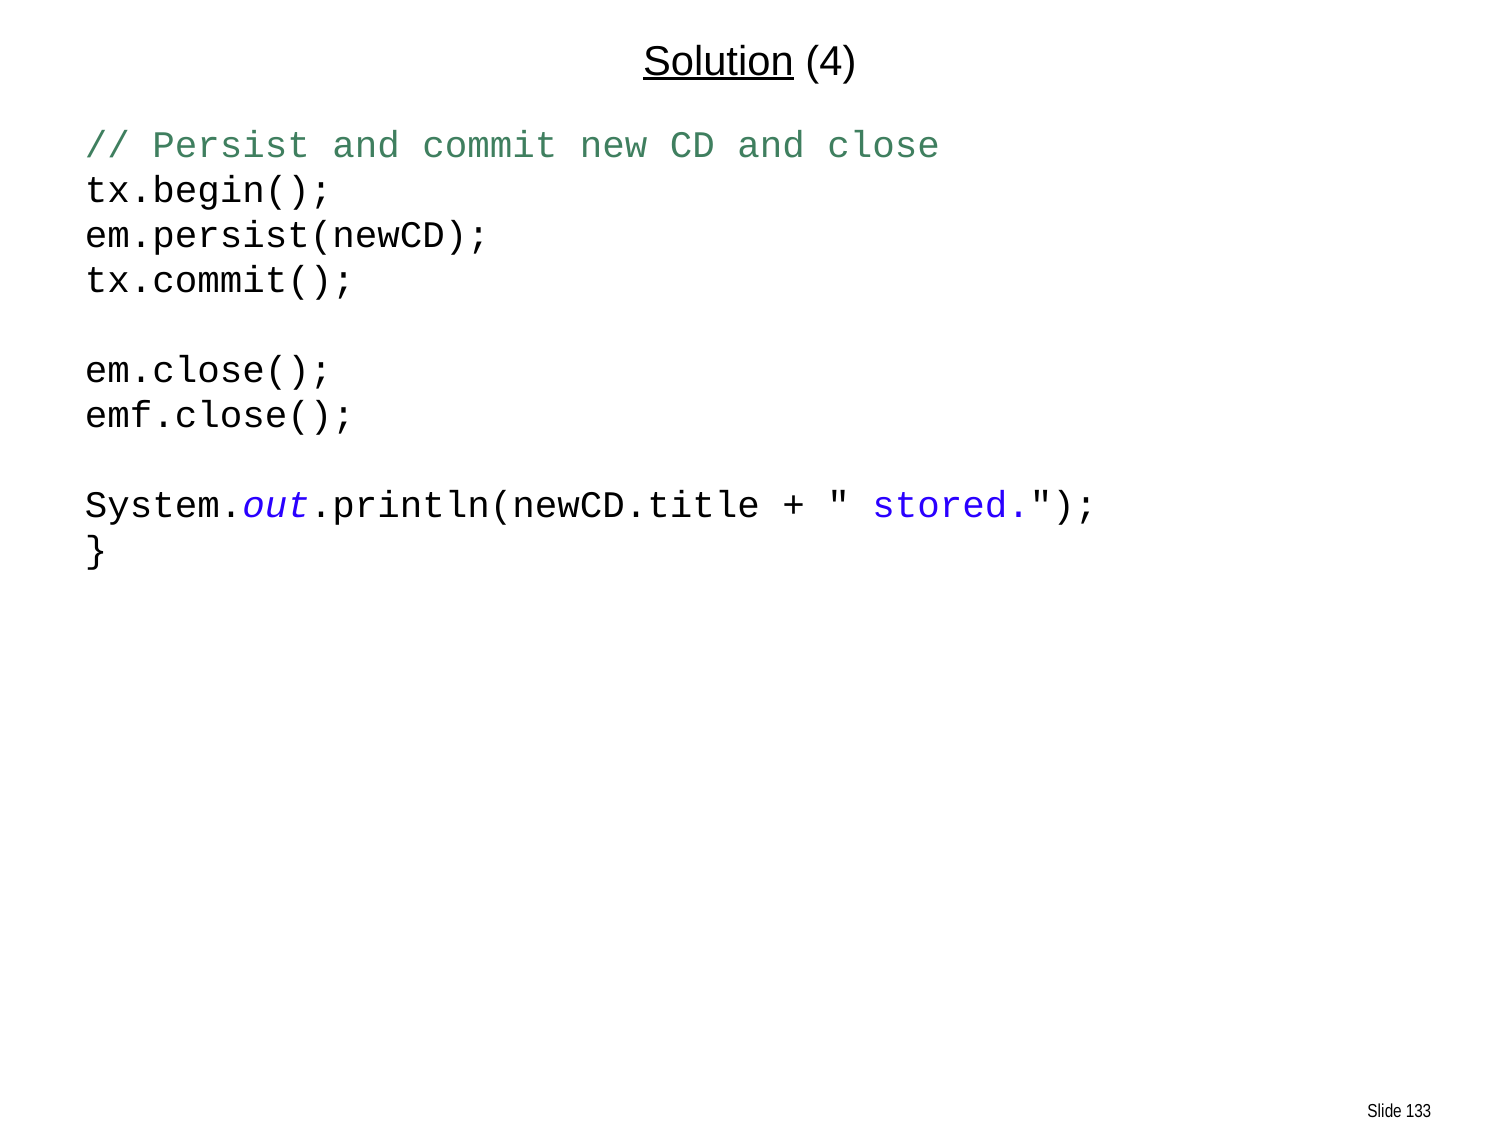

133
# Solution (4)
// Persist and commit new CD and close
tx.begin();
em.persist(newCD);
tx.commit();

em.close();
emf.close();

System.out.println(newCD.title + " stored.");
}